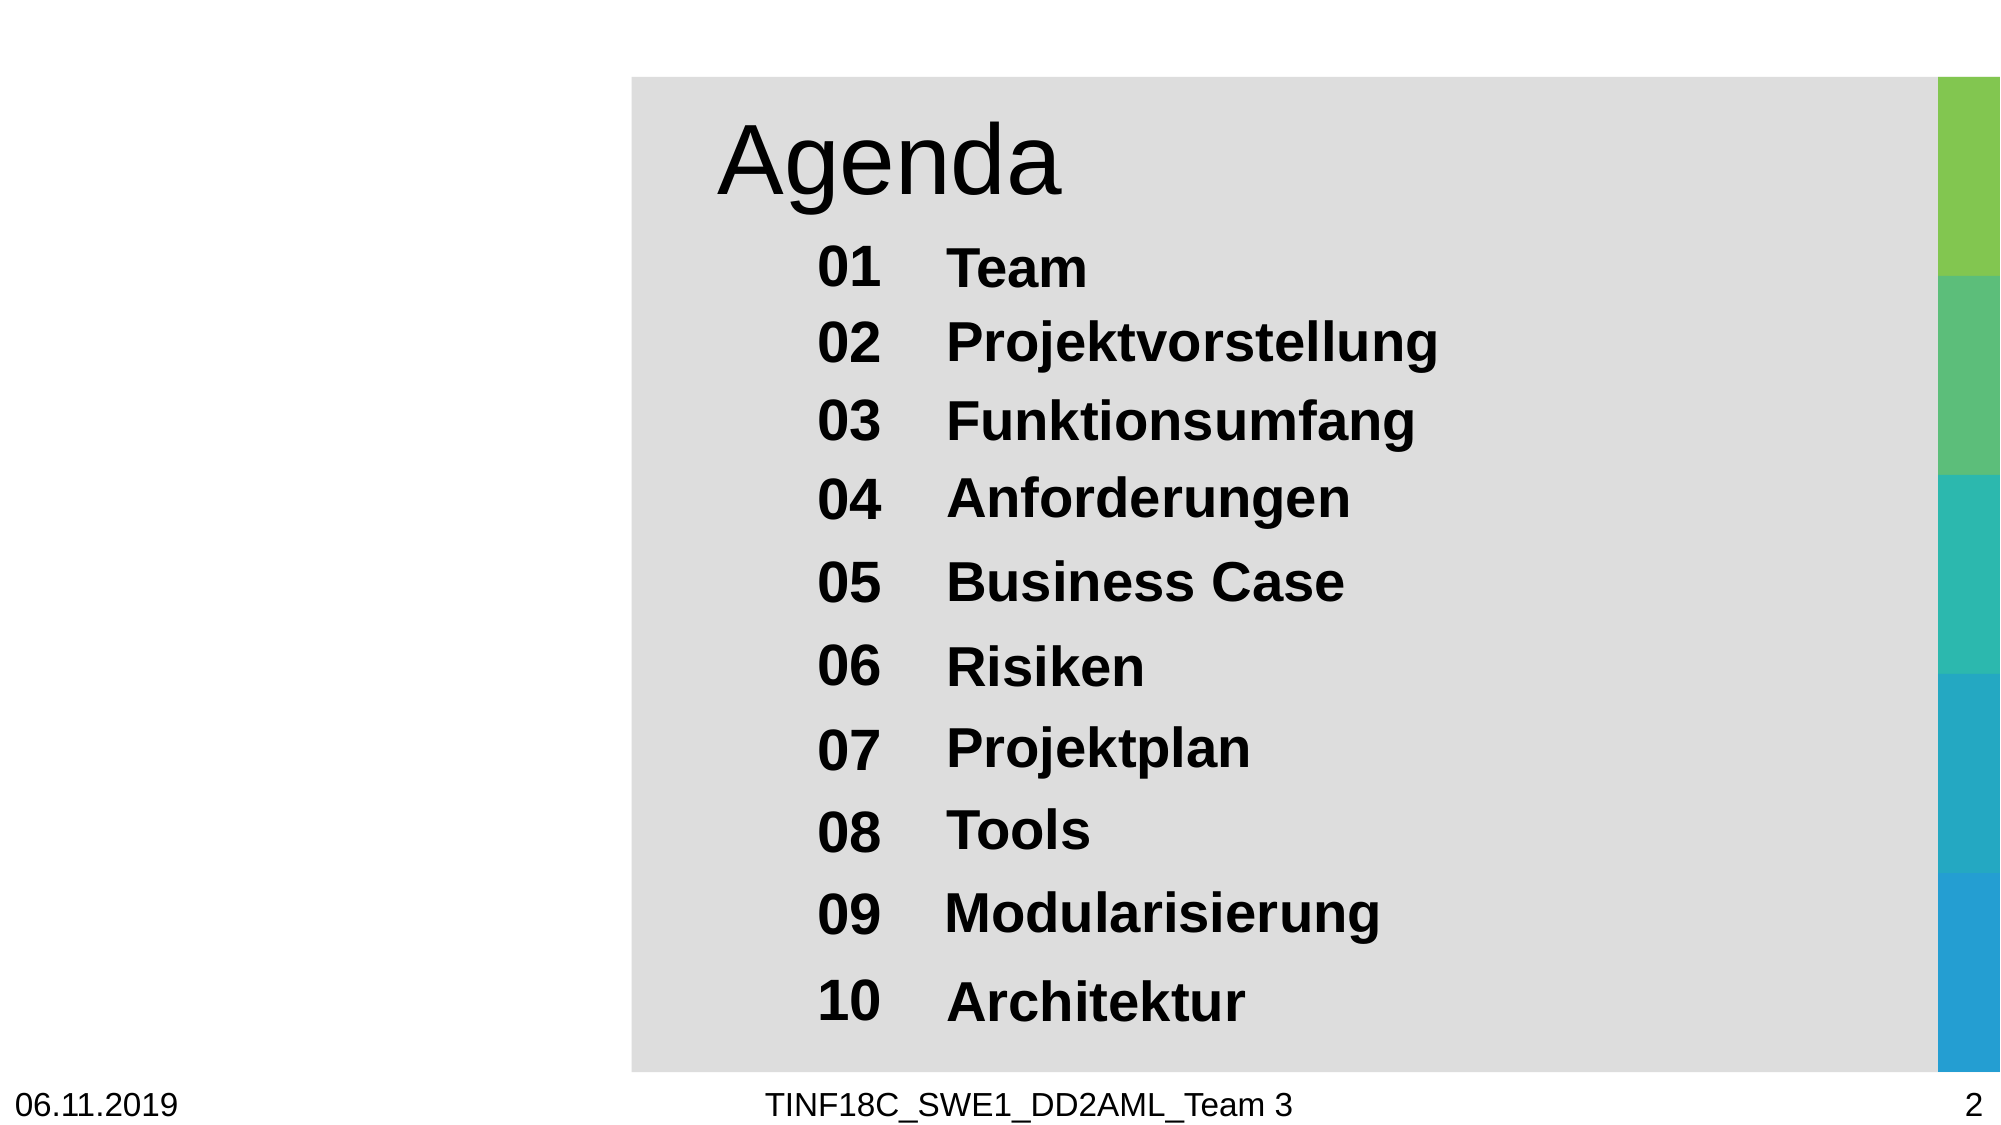

Agenda
01
Team
02
Projektvorstellung
03
Funktionsumfang
Anforderungen
04
05
Business Case

06
Risiken
Projektplan
07
Tools
08
Modularisierung
09
10
Architektur
06.11.2019			       	TINF18C_SWE1_DD2AML_Team 3					2